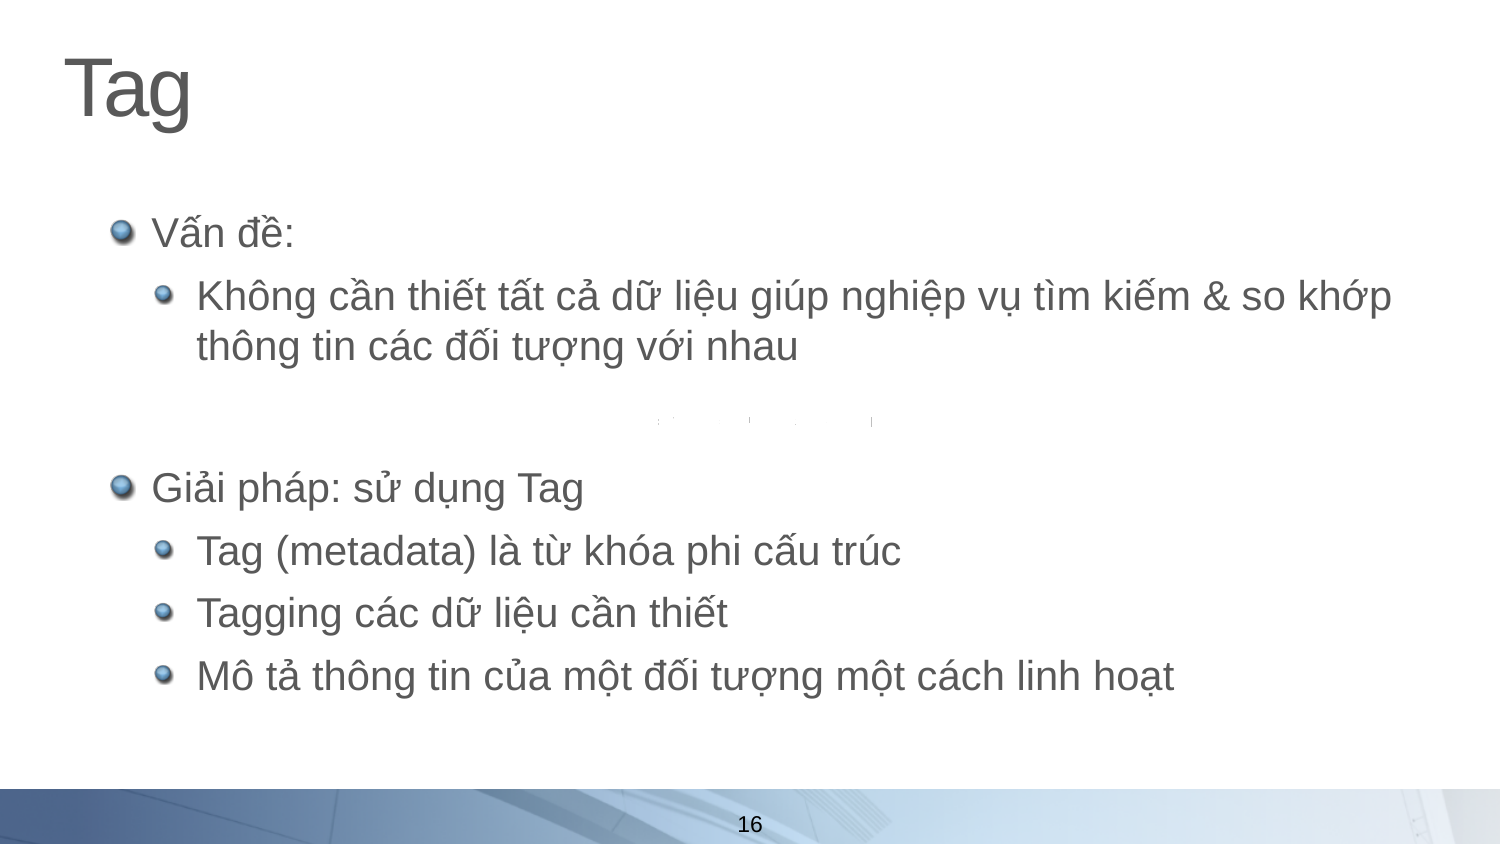

# Tag

Vấn đề:
Không cần thiết tất cả dữ liệu giúp nghiệp vụ tìm kiếm & so khớp thông tin các đối tượng với nhau

Giải pháp: sử dụng Tag
Tag (metadata) là từ khóa phi cấu trúc
Tagging các dữ liệu cần thiết
Mô tả thông tin của một đối tượng một cách linh hoạt